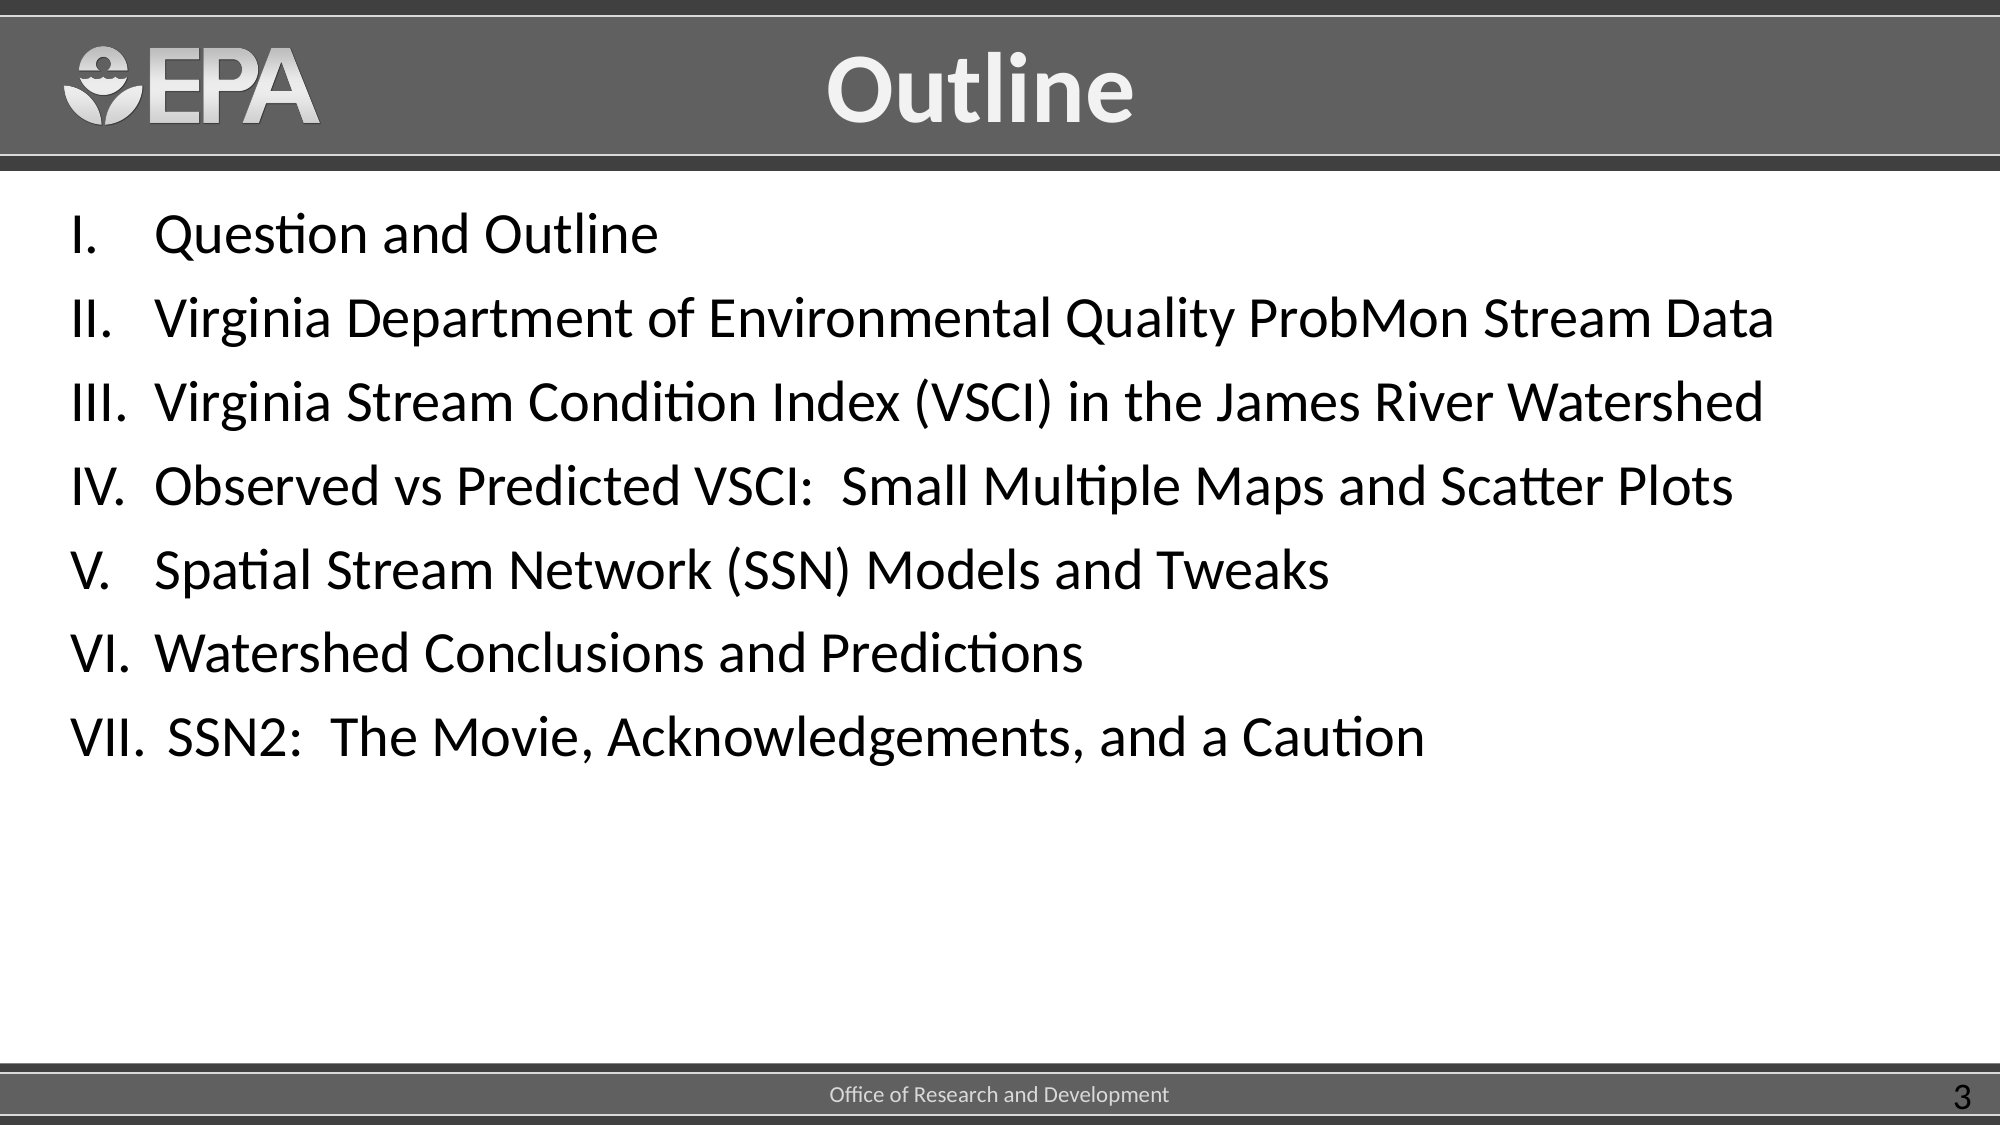

Outline
Question and Outline
Virginia Department of Environmental Quality ProbMon Stream Data
Virginia Stream Condition Index (VSCI) in the James River Watershed
Observed vs Predicted VSCI:  Small Multiple Maps and Scatter Plots
Spatial Stream Network (SSN) Models and Tweaks
Watershed Conclusions and Predictions
 SSN2:  The Movie, Acknowledgements, and a Caution
3